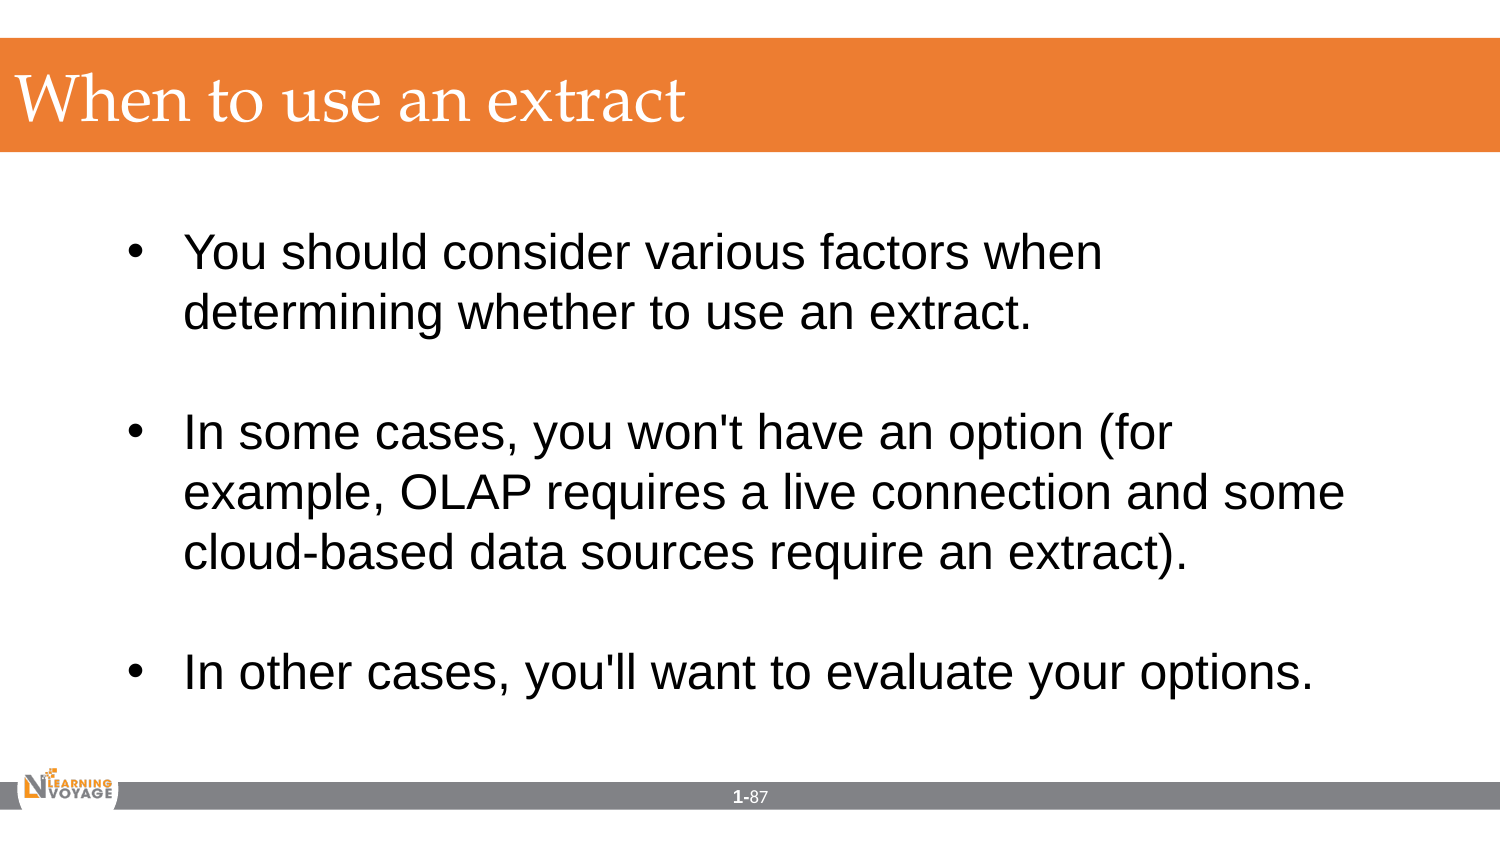

When to use an extract
You should consider various factors when determining whether to use an extract.

In some cases, you won't have an option (for example, OLAP requires a live connection and some cloud-based data sources require an extract).

In other cases, you'll want to evaluate your options.
1-87